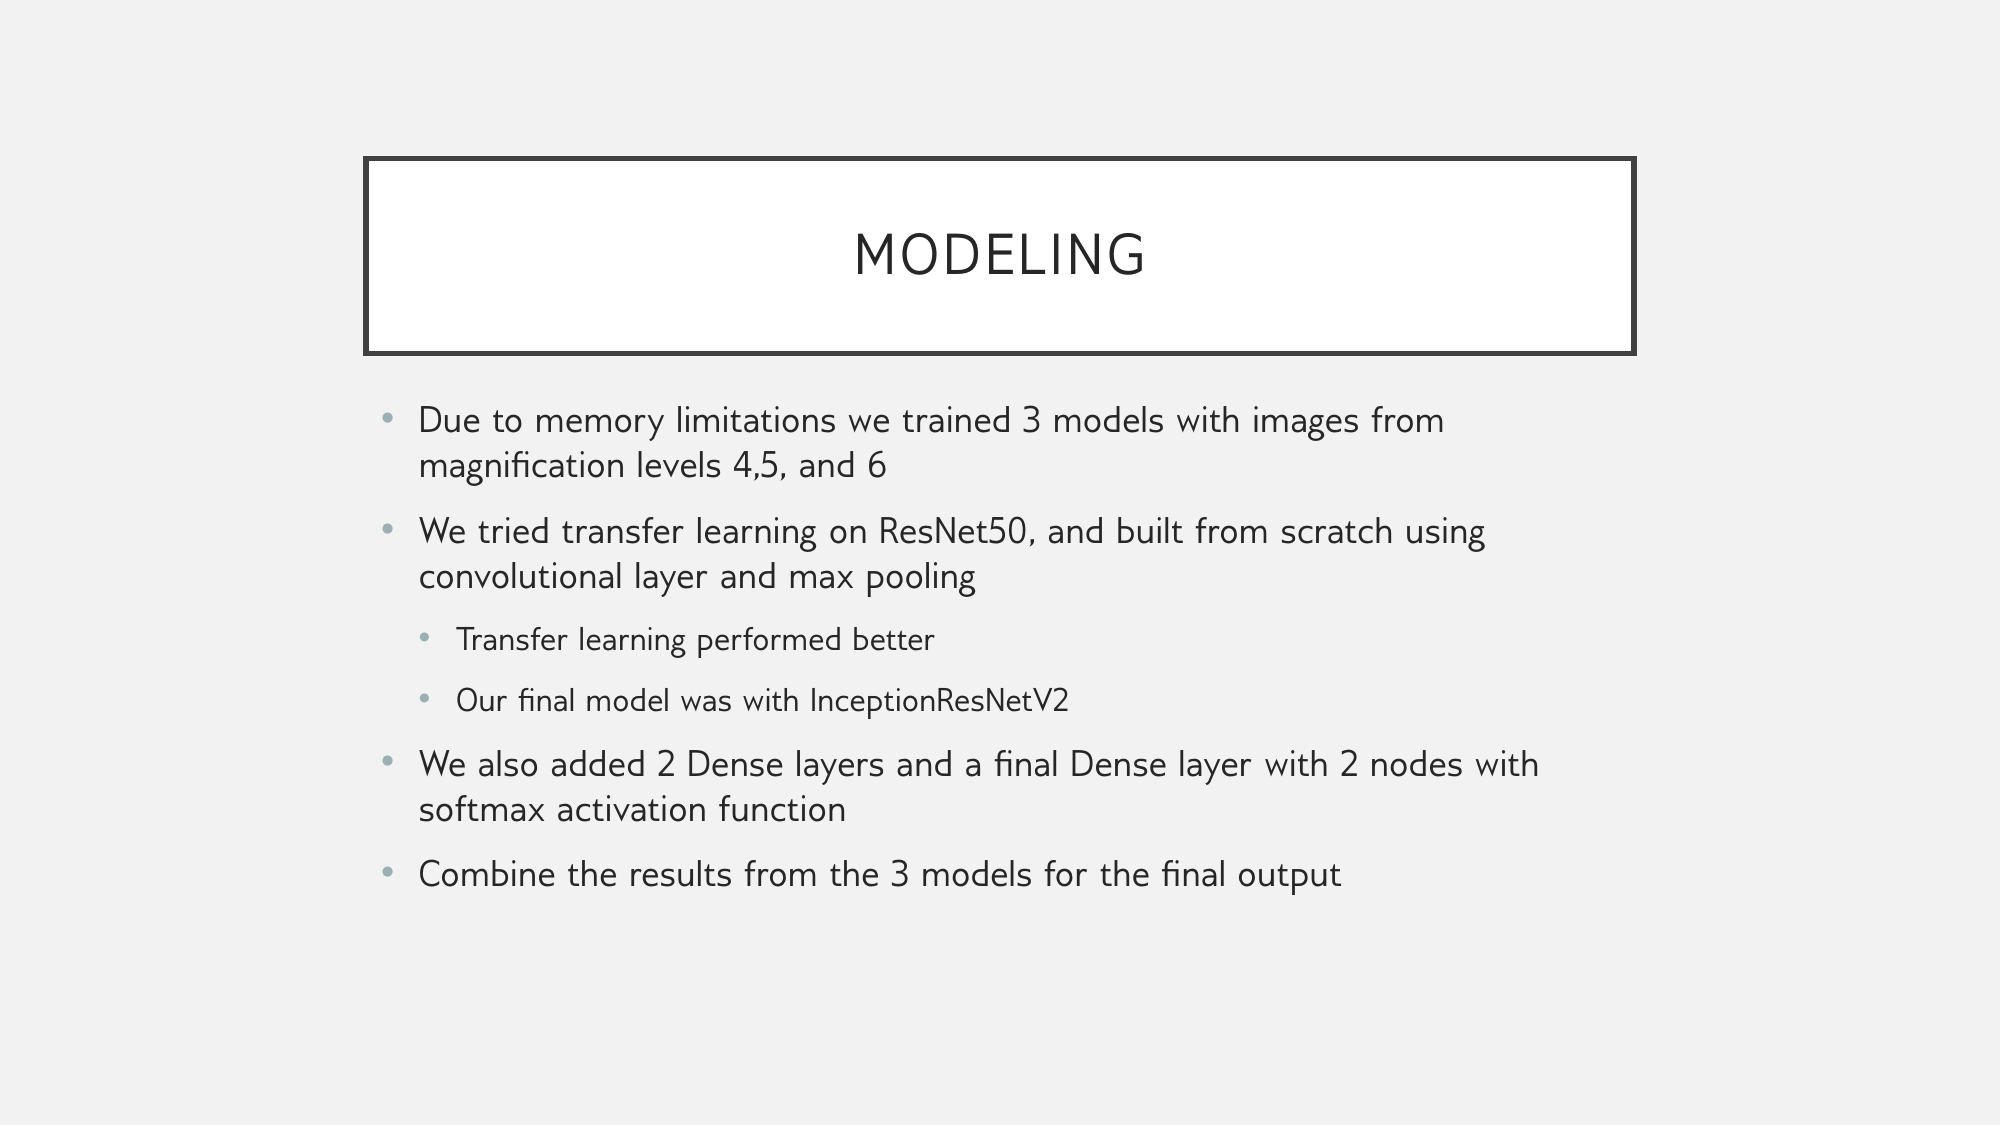

# Modeling
Due to memory limitations we trained 3 models with images from magnification levels 4,5, and 6
We tried transfer learning on ResNet50, and built from scratch using convolutional layer and max pooling
Transfer learning performed better
Our final model was with InceptionResNetV2
We also added 2 Dense layers and a final Dense layer with 2 nodes with softmax activation function
Combine the results from the 3 models for the final output